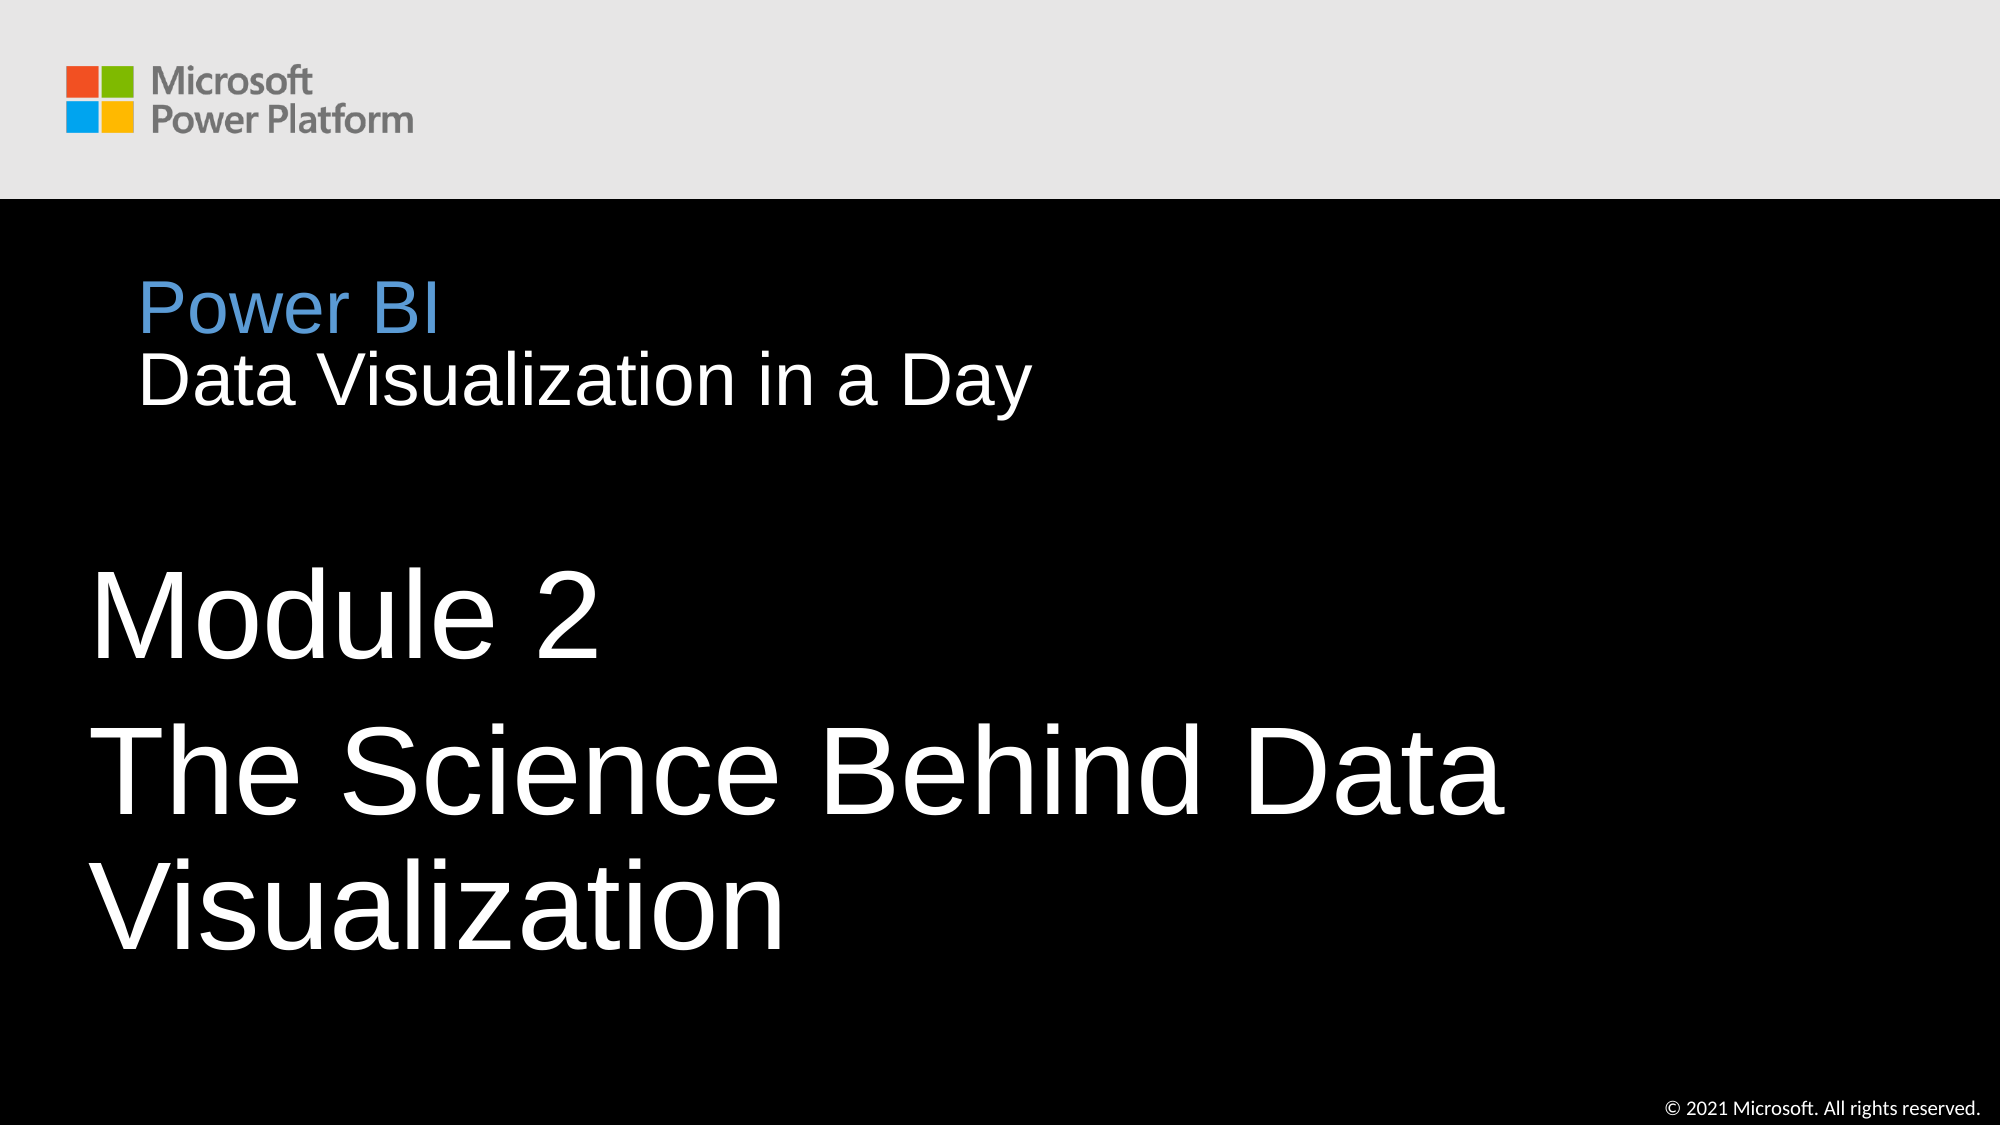

# Power BI Data Visualization in a Day
Module 2
The Science Behind Data Visualization
© 2021 Microsoft. All rights reserved.